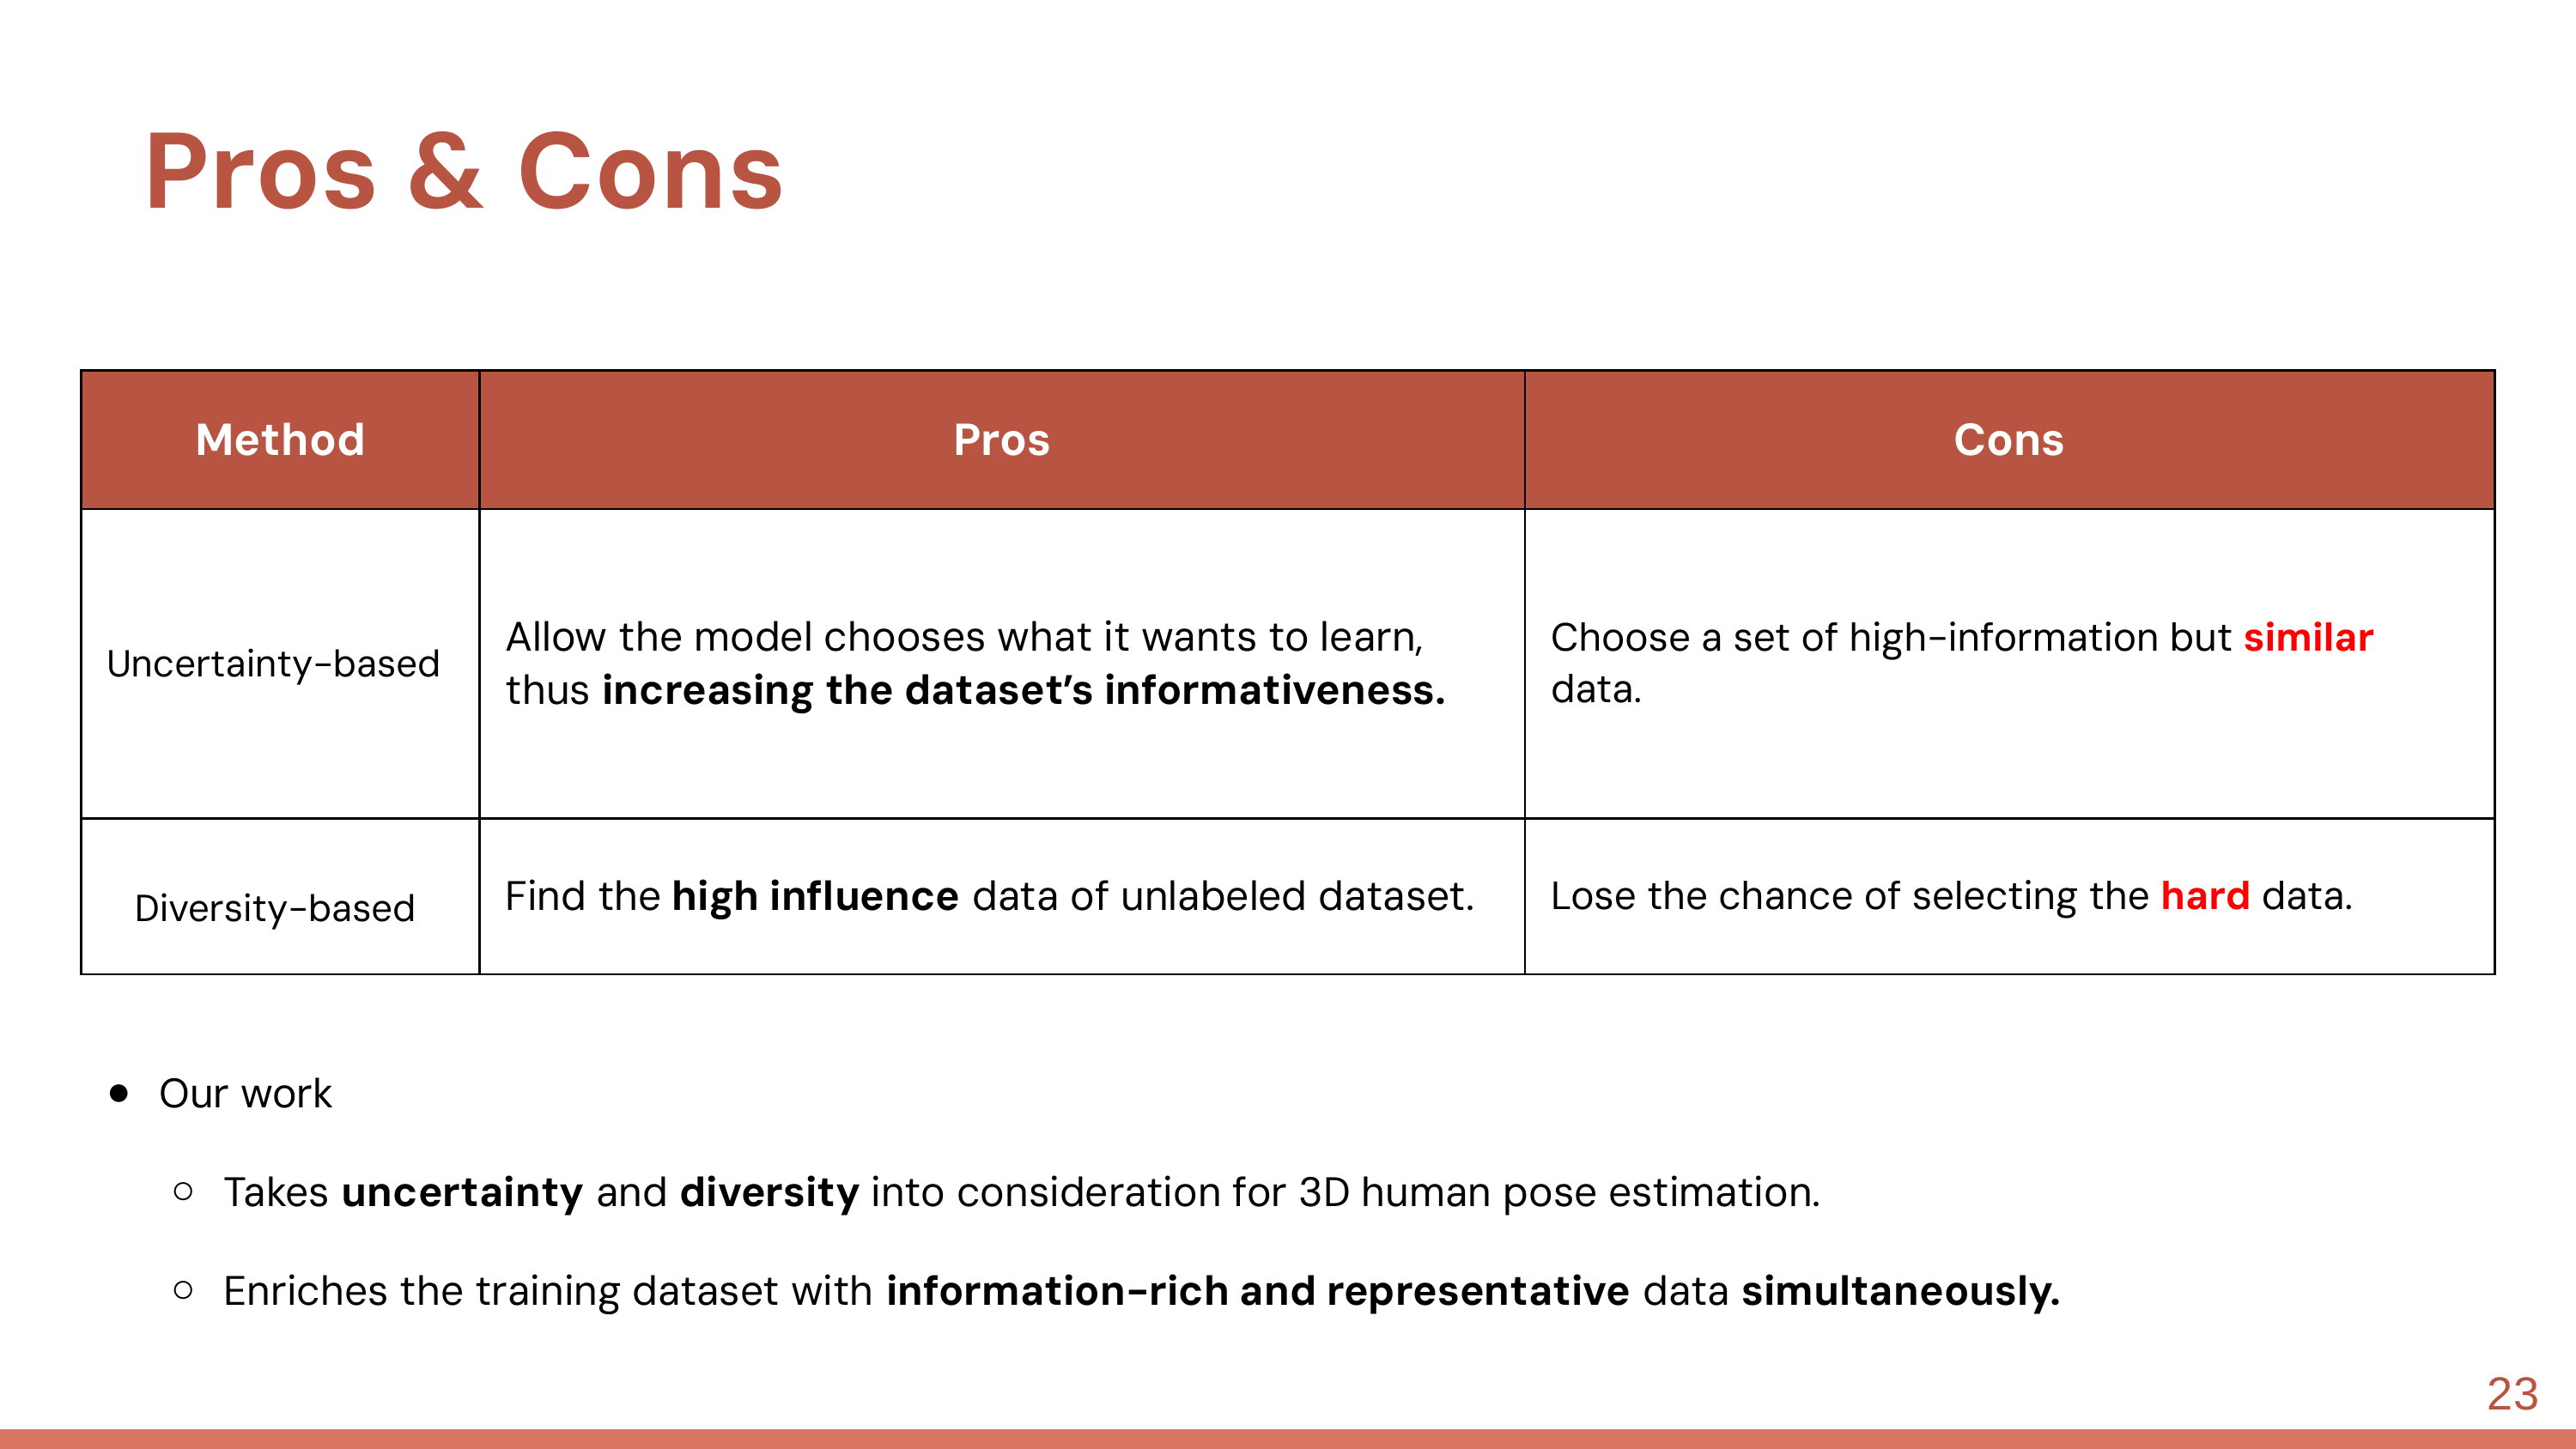

Imbalance in the top-K samples.
Pros & Cons

| Method | Pros | Cons |
| --- | --- | --- |
| Uncertainty-based | Allow the model chooses what it wants to learn, thus increasing the dataset’s informativeness. | Choose a set of high-information but similar data. |
| Diversity-based | Find the high influence data of unlabeled dataset. | Lose the chance of selecting the hard data. |
Our work
Takes uncertainty and diversity into consideration for 3D human pose estimation.
Enriches the training dataset with information-rich and representative data simultaneously.
23